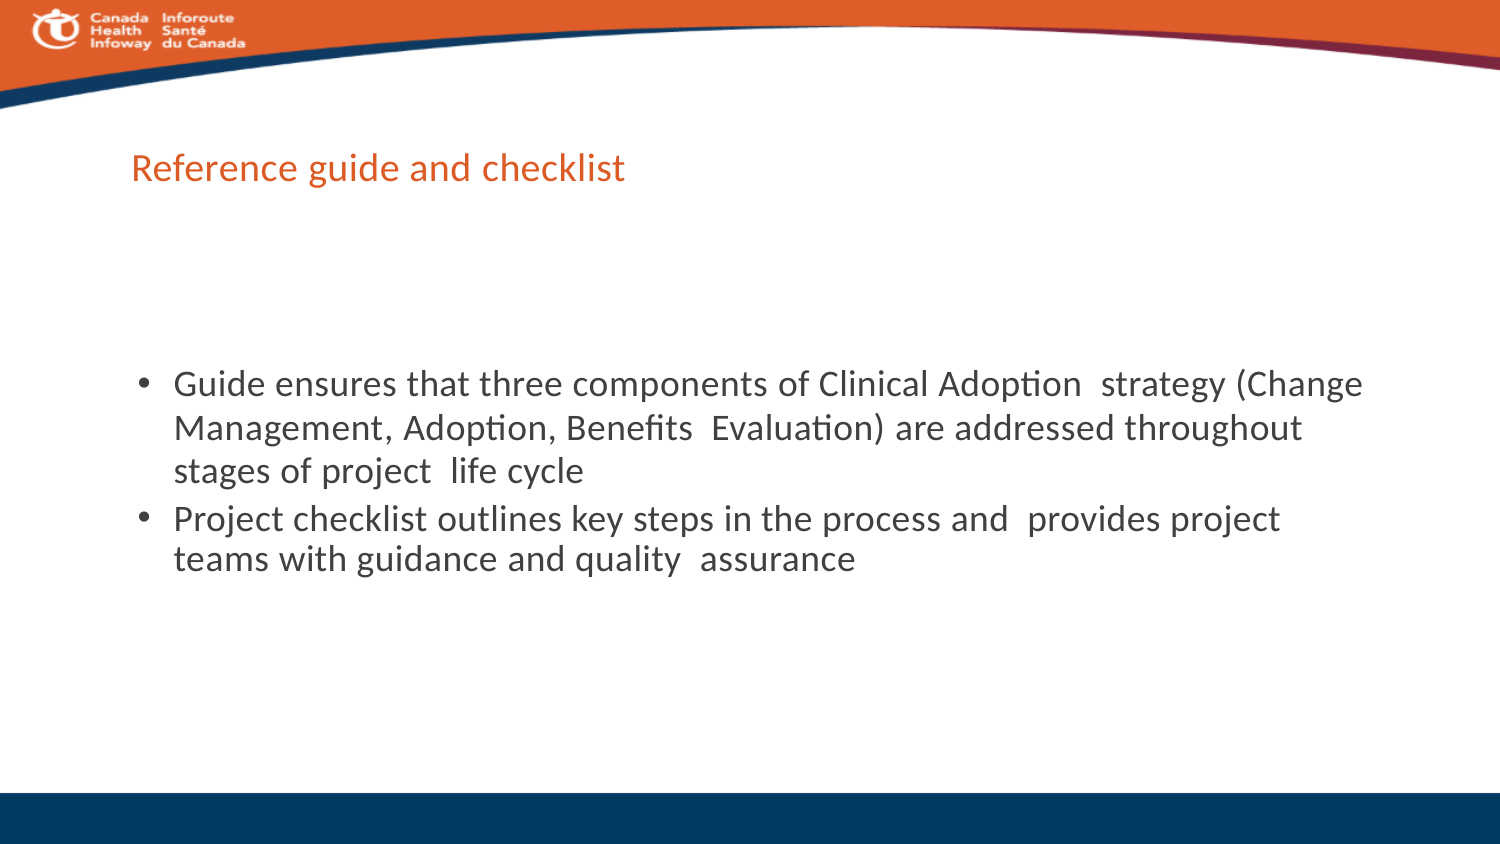

# Reference guide and checklist
Guide ensures that three components of Clinical Adoption  strategy (Change Management, Adoption, Benefits  Evaluation) are addressed throughout stages of project  life cycle
Project checklist outlines key steps in the process and  provides project teams with guidance and quality  assurance